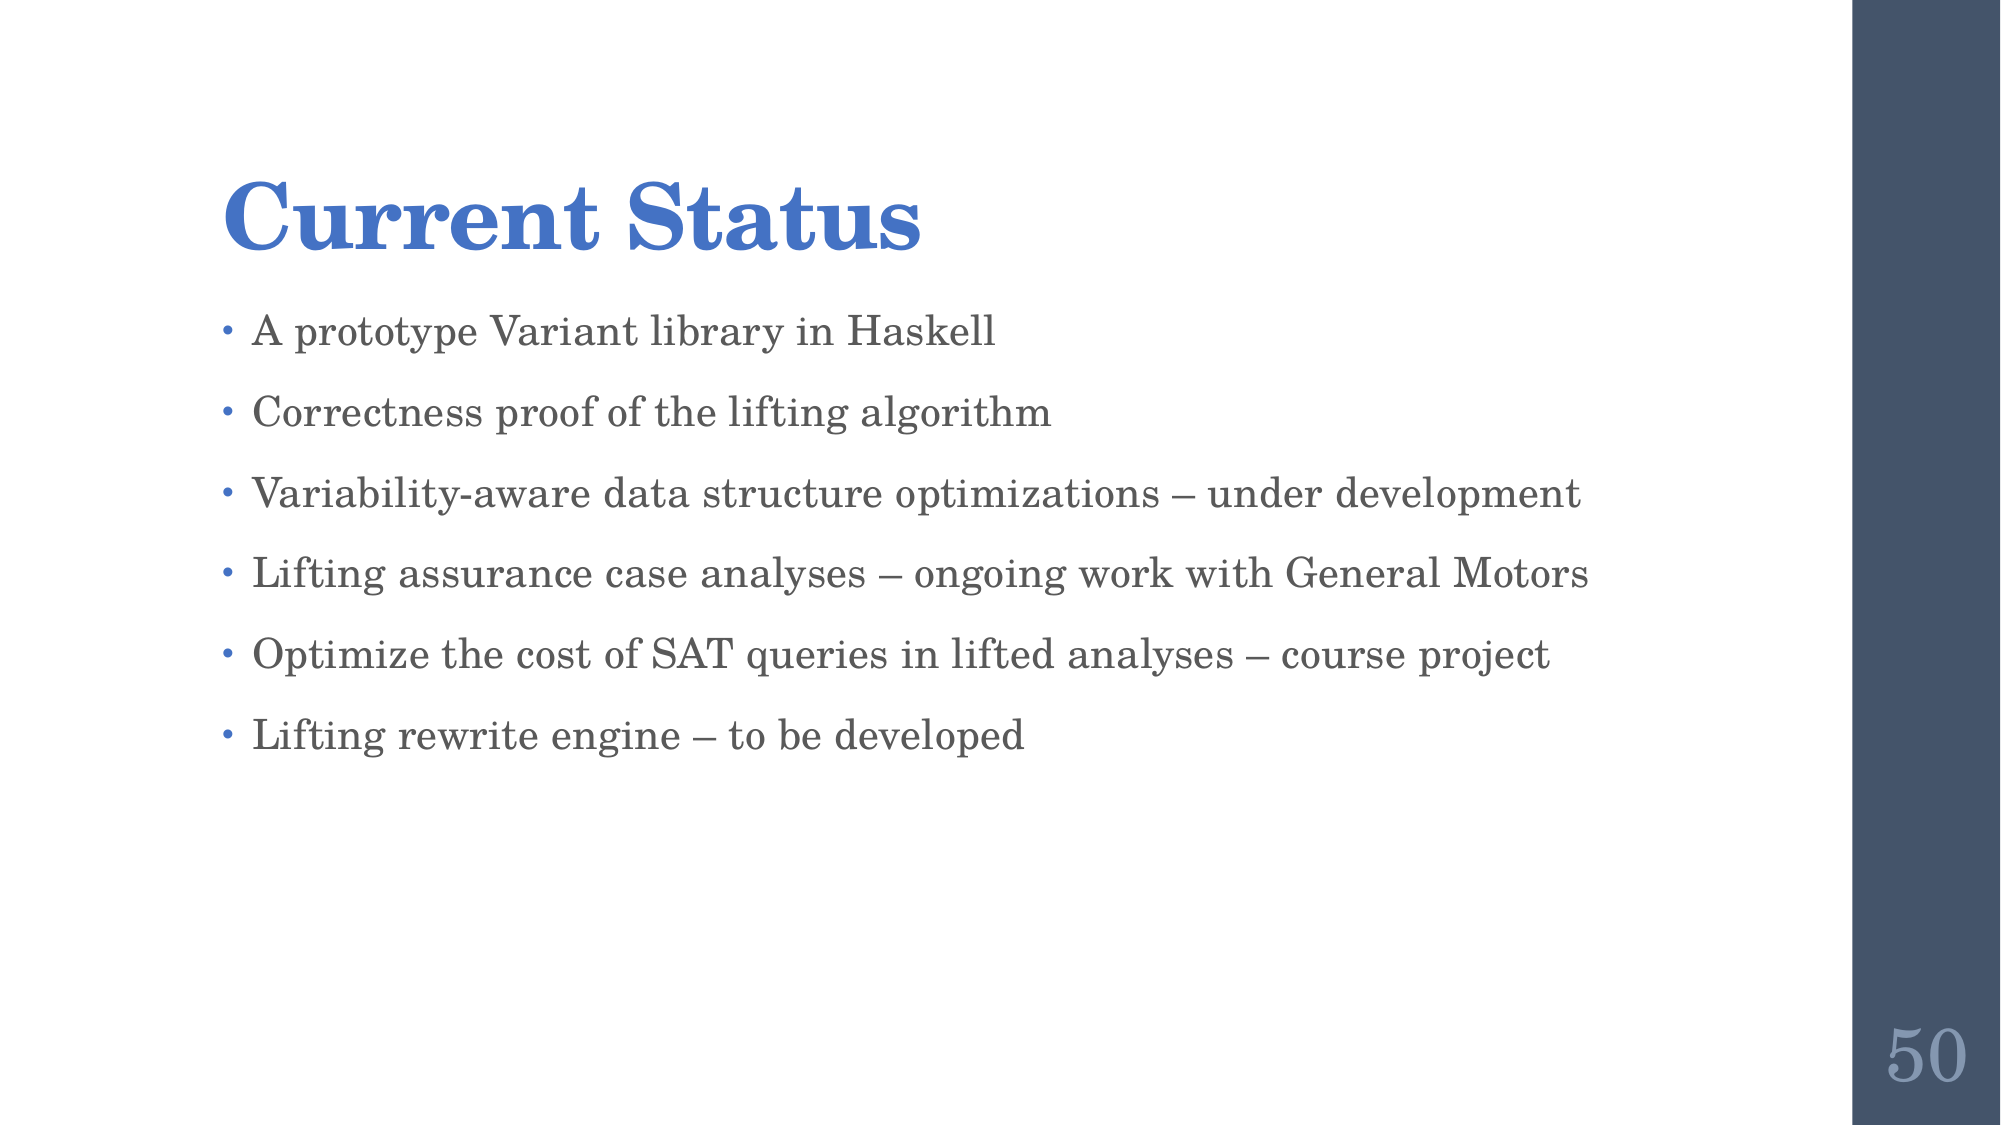

# Current Status
A prototype Variant library in Haskell
Correctness proof of the lifting algorithm
Variability-aware data structure optimizations – under development
Lifting assurance case analyses – ongoing work with General Motors
Optimize the cost of SAT queries in lifted analyses – course project
Lifting rewrite engine – to be developed
50